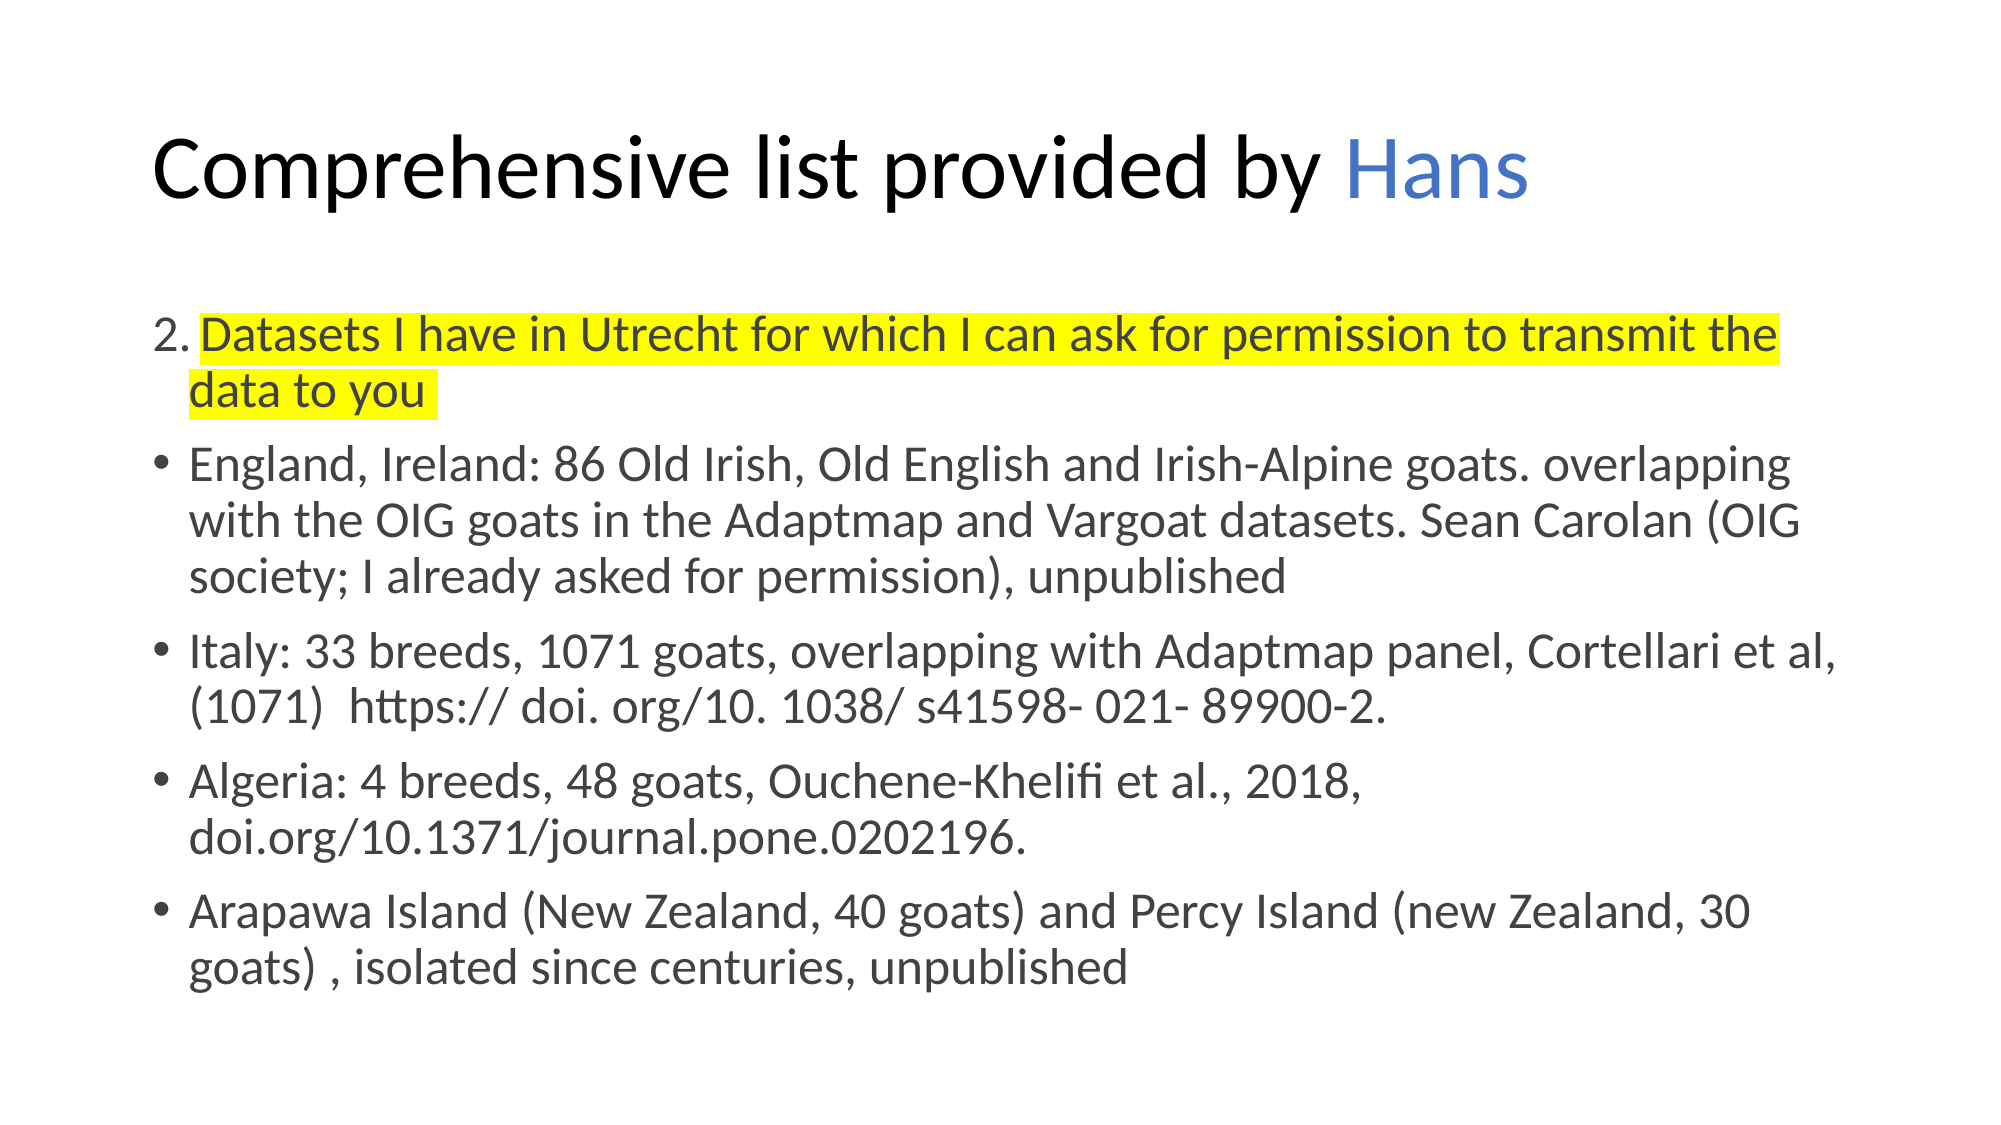

# Comprehensive list provided by Hans
 Datasets I have in Utrecht for which I can ask for permission to transmit the data to you
England, Ireland: 86 Old Irish, Old English and Irish-Alpine goats. overlapping with the OIG goats in the Adaptmap and Vargoat datasets. Sean Carolan (OIG society; I already asked for permission), unpublished
Italy: 33 breeds, 1071 goats, overlapping with Adaptmap panel, Cortellari et al, (1071)  https:// doi. org/10. 1038/ s41598- 021- 89900-2.
Algeria: 4 breeds, 48 goats, Ouchene-Khelifi et al., 2018, doi.org/10.1371/journal.pone.0202196.
Arapawa Island (New Zealand, 40 goats) and Percy Island (new Zealand, 30 goats) , isolated since centuries, unpublished